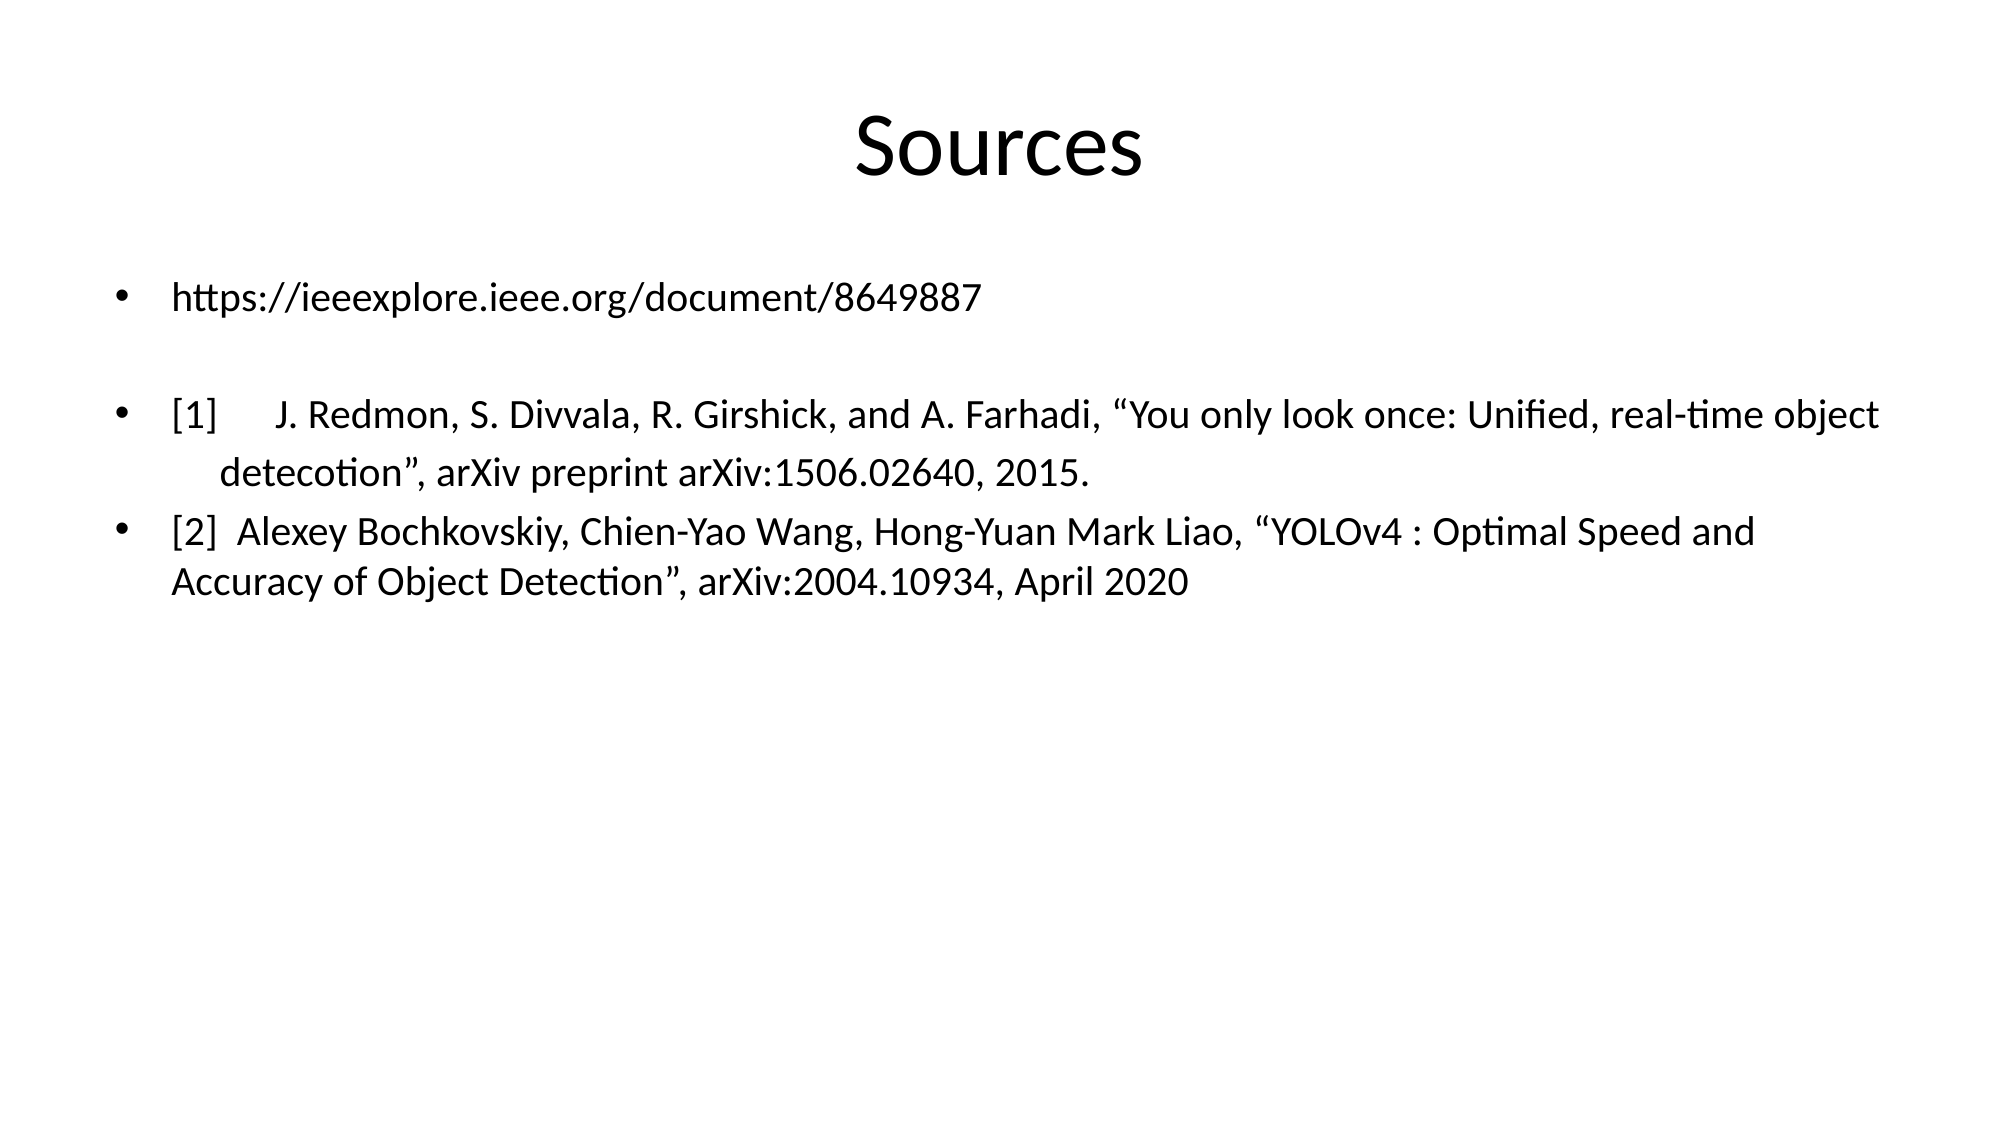

# Sources
https://ieeexplore.ieee.org/document/8649887

[1]      J. Redmon, S. Divvala, R. Girshick, and A. Farhadi, “You only look once: Unified, real-time object
           detecotion”, arXiv preprint arXiv:1506.02640, 2015.
[2]  Alexey Bochkovskiy, Chien-Yao Wang, Hong-Yuan Mark Liao, “YOLOv4 : Optimal Speed and Accuracy of Object Detection”, arXiv:2004.10934, April 2020